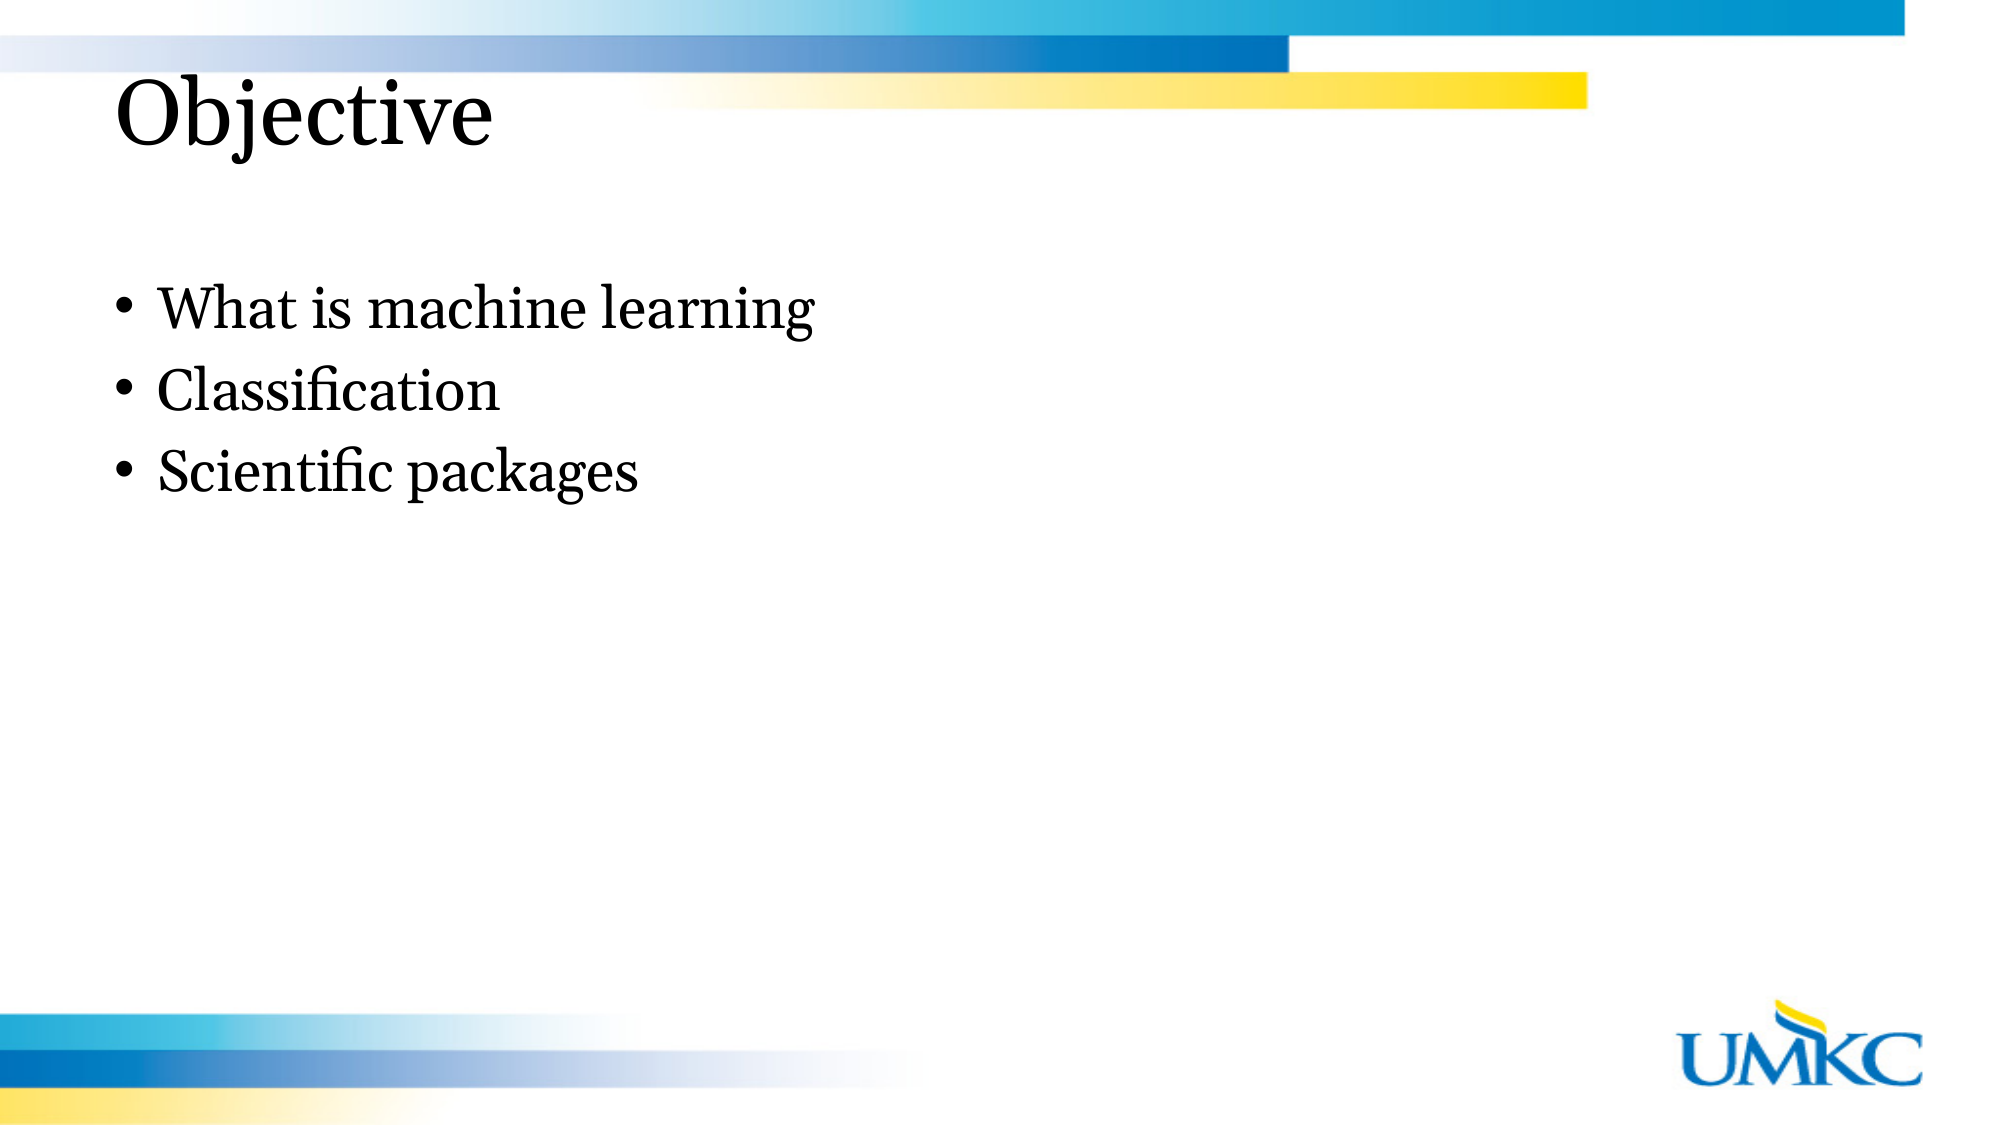

Objective
What is machine learning
Classification
Scientific packages